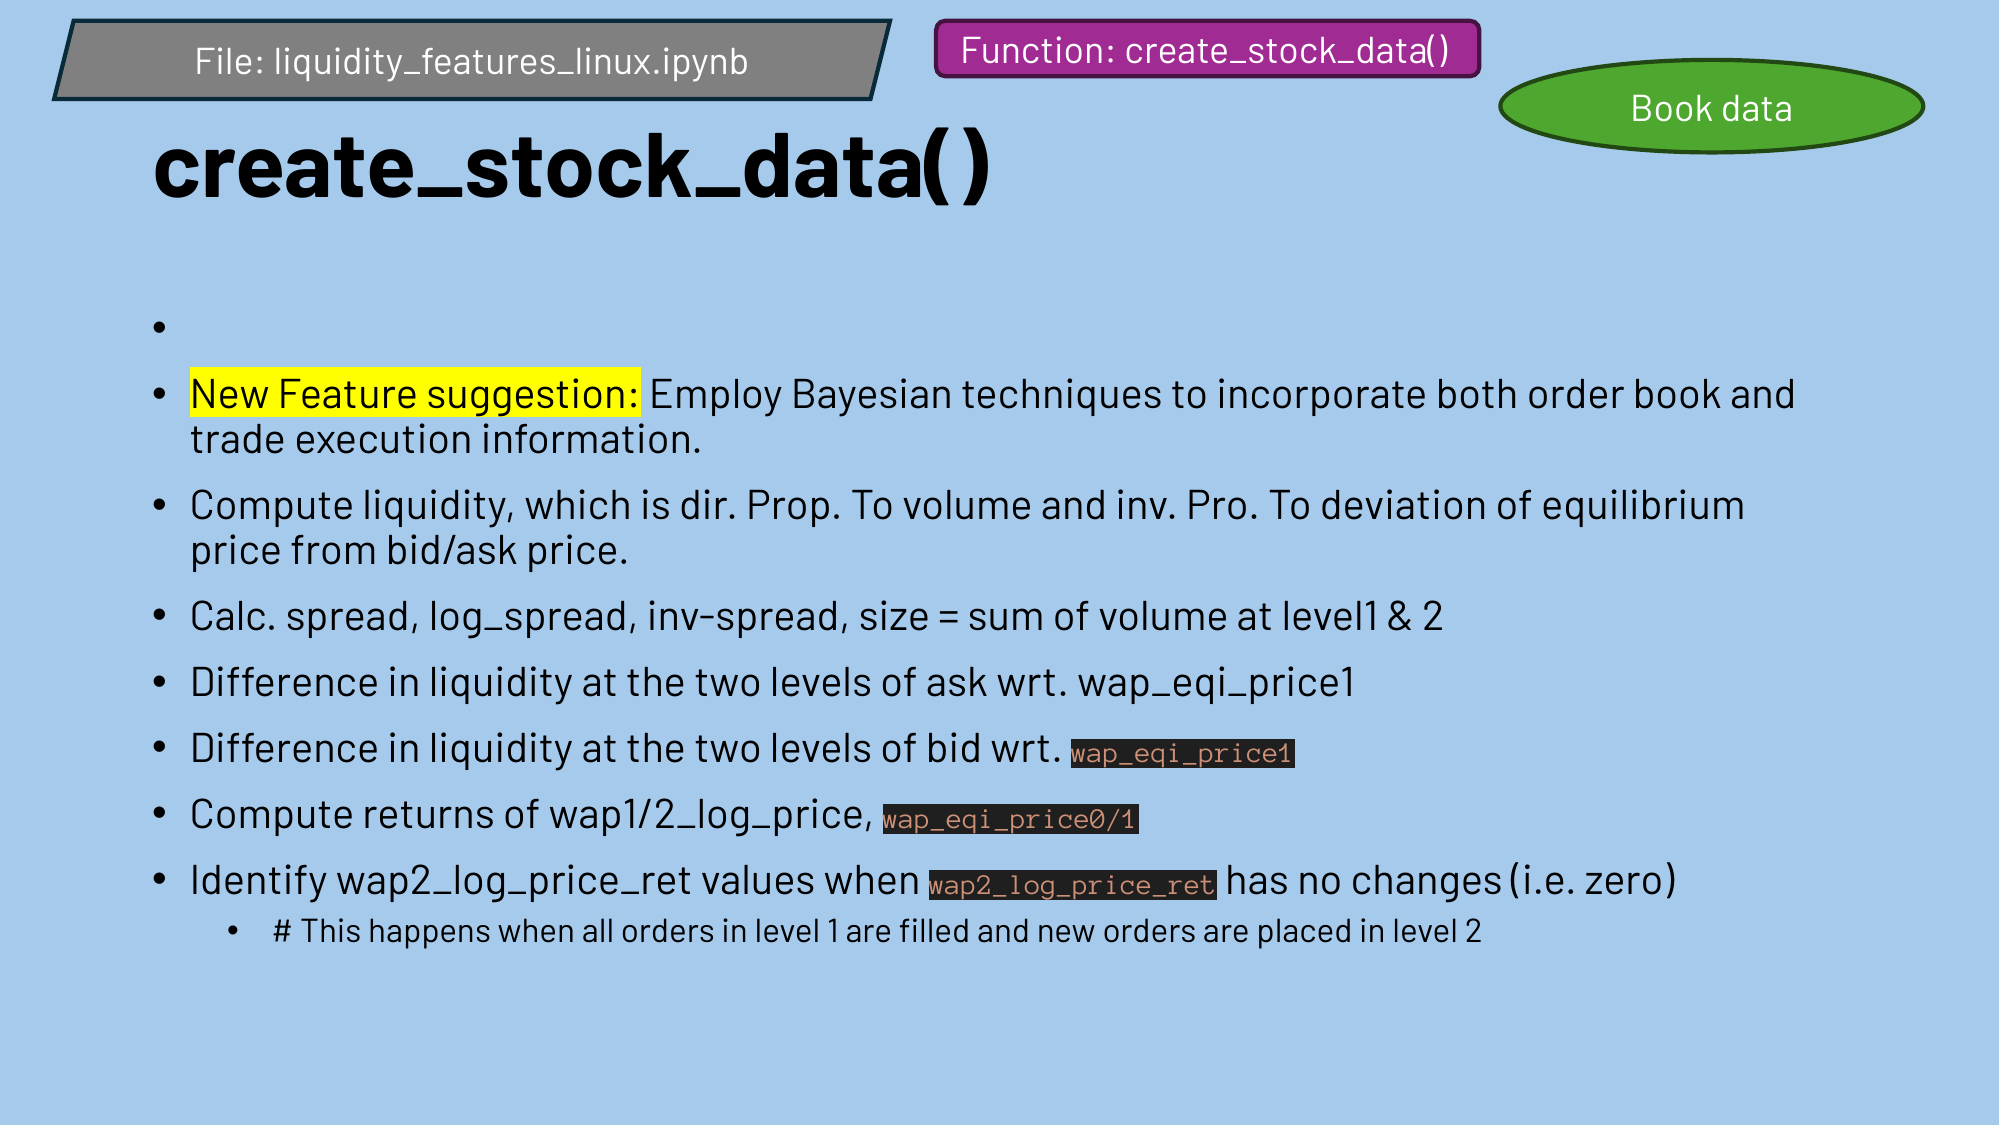

File: liquidity_features_linux.ipynb
Function: create_stock_data()
# create_stock_data()
Book data

New Feature suggestion: Employ Bayesian techniques to incorporate both order book and trade execution information.
Compute liquidity, which is dir. Prop. To volume and inv. Pro. To deviation of equilibrium price from bid/ask price.
Calc. spread, log_spread, inv-spread, size = sum of volume at level1 & 2
Difference in liquidity at the two levels of ask wrt. wap_eqi_price1
Difference in liquidity at the two levels of bid wrt. wap_eqi_price1
Compute returns of wap1/2_log_price, wap_eqi_price0/1
Identify wap2_log_price_ret values when wap2_log_price_ret has no changes (i.e. zero)
 # This happens when all orders in level 1 are filled and new orders are placed in level 2